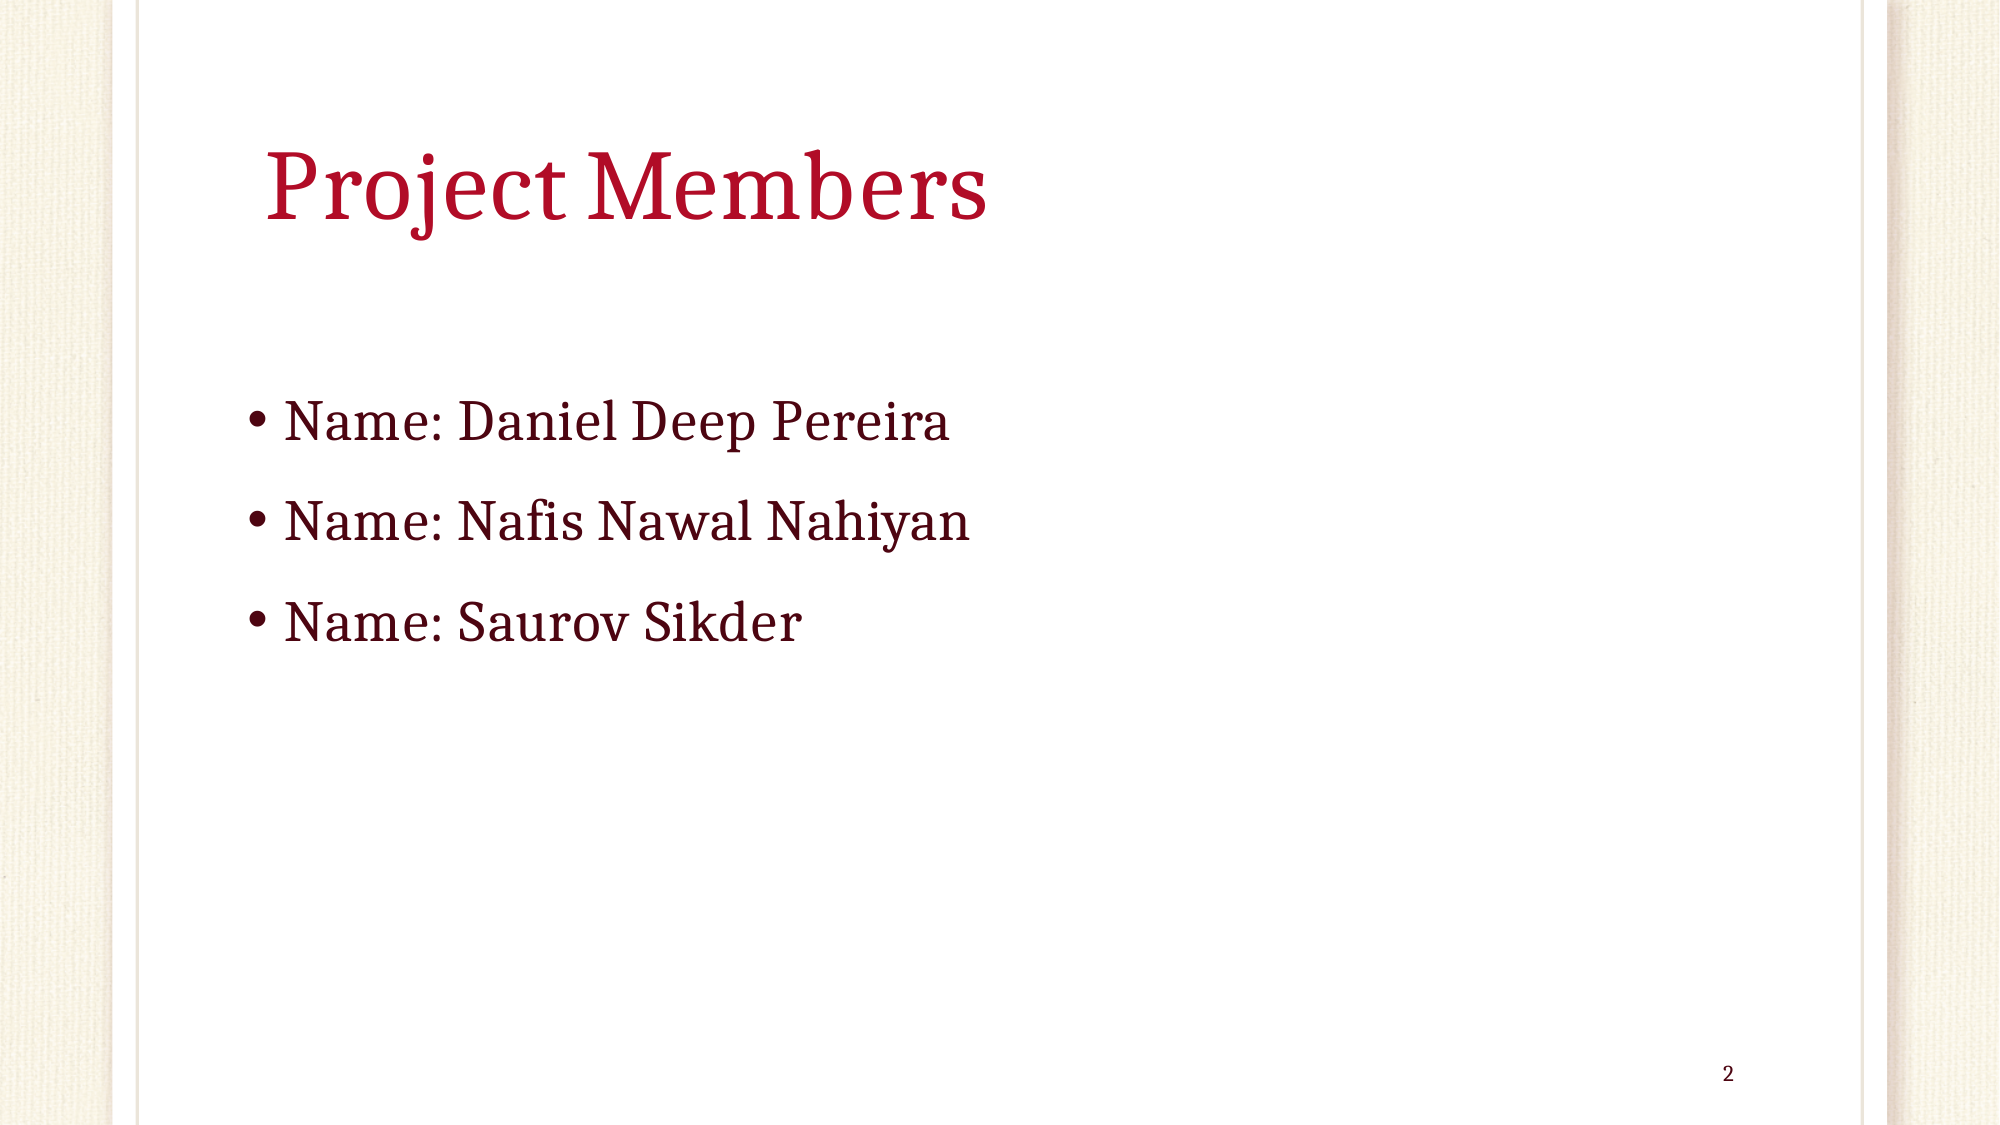

# Project Members

Name: Daniel Deep Pereira
Name: Nafis Nawal Nahiyan
Name: Saurov Sikder
2